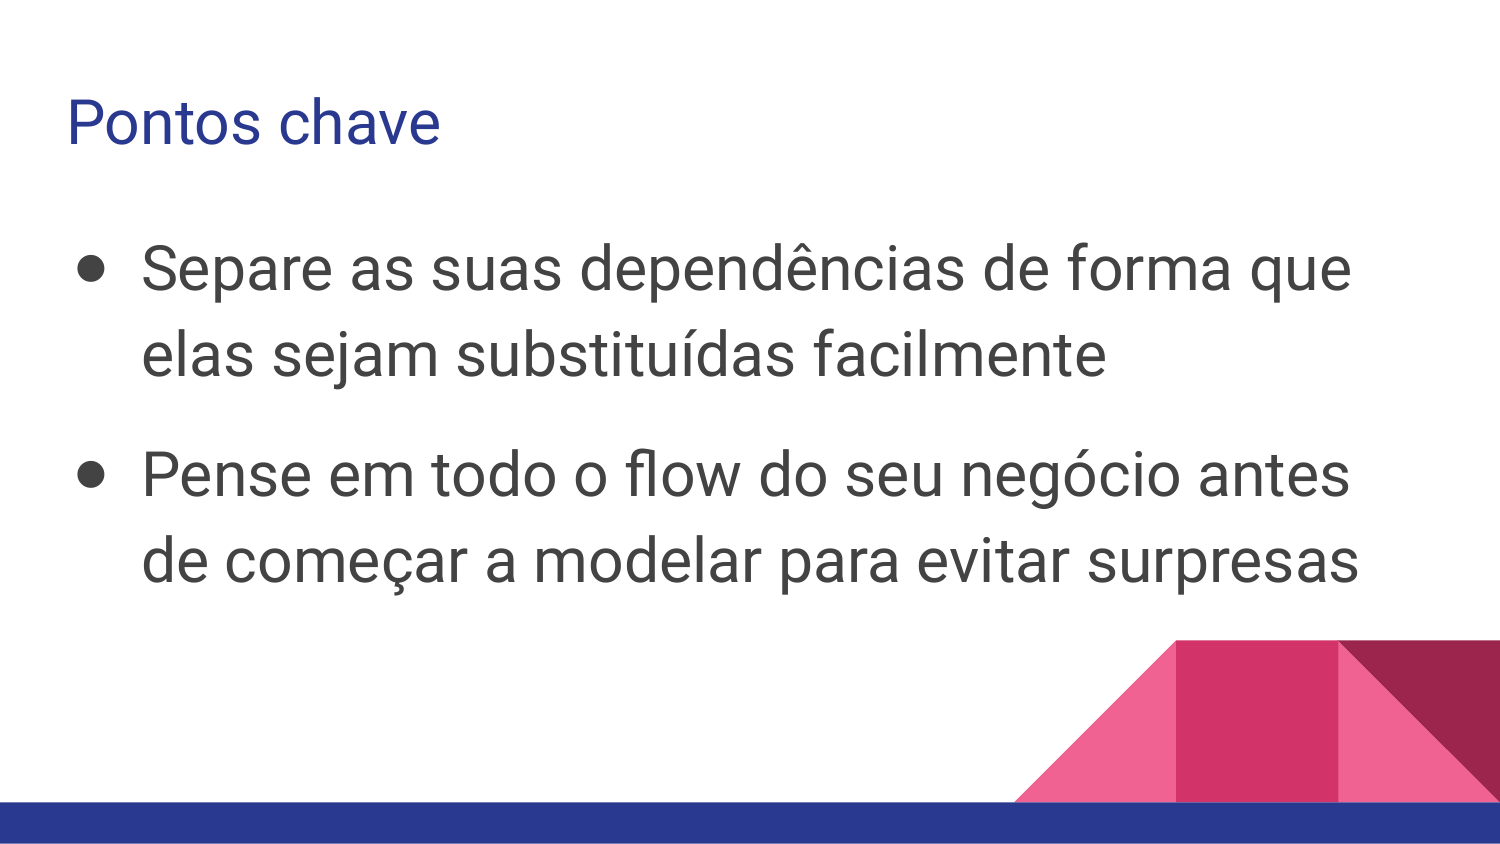

# Pontos chave
Separe as suas dependências de forma que elas sejam substituídas facilmente
Pense em todo o flow do seu negócio antes de começar a modelar para evitar surpresas